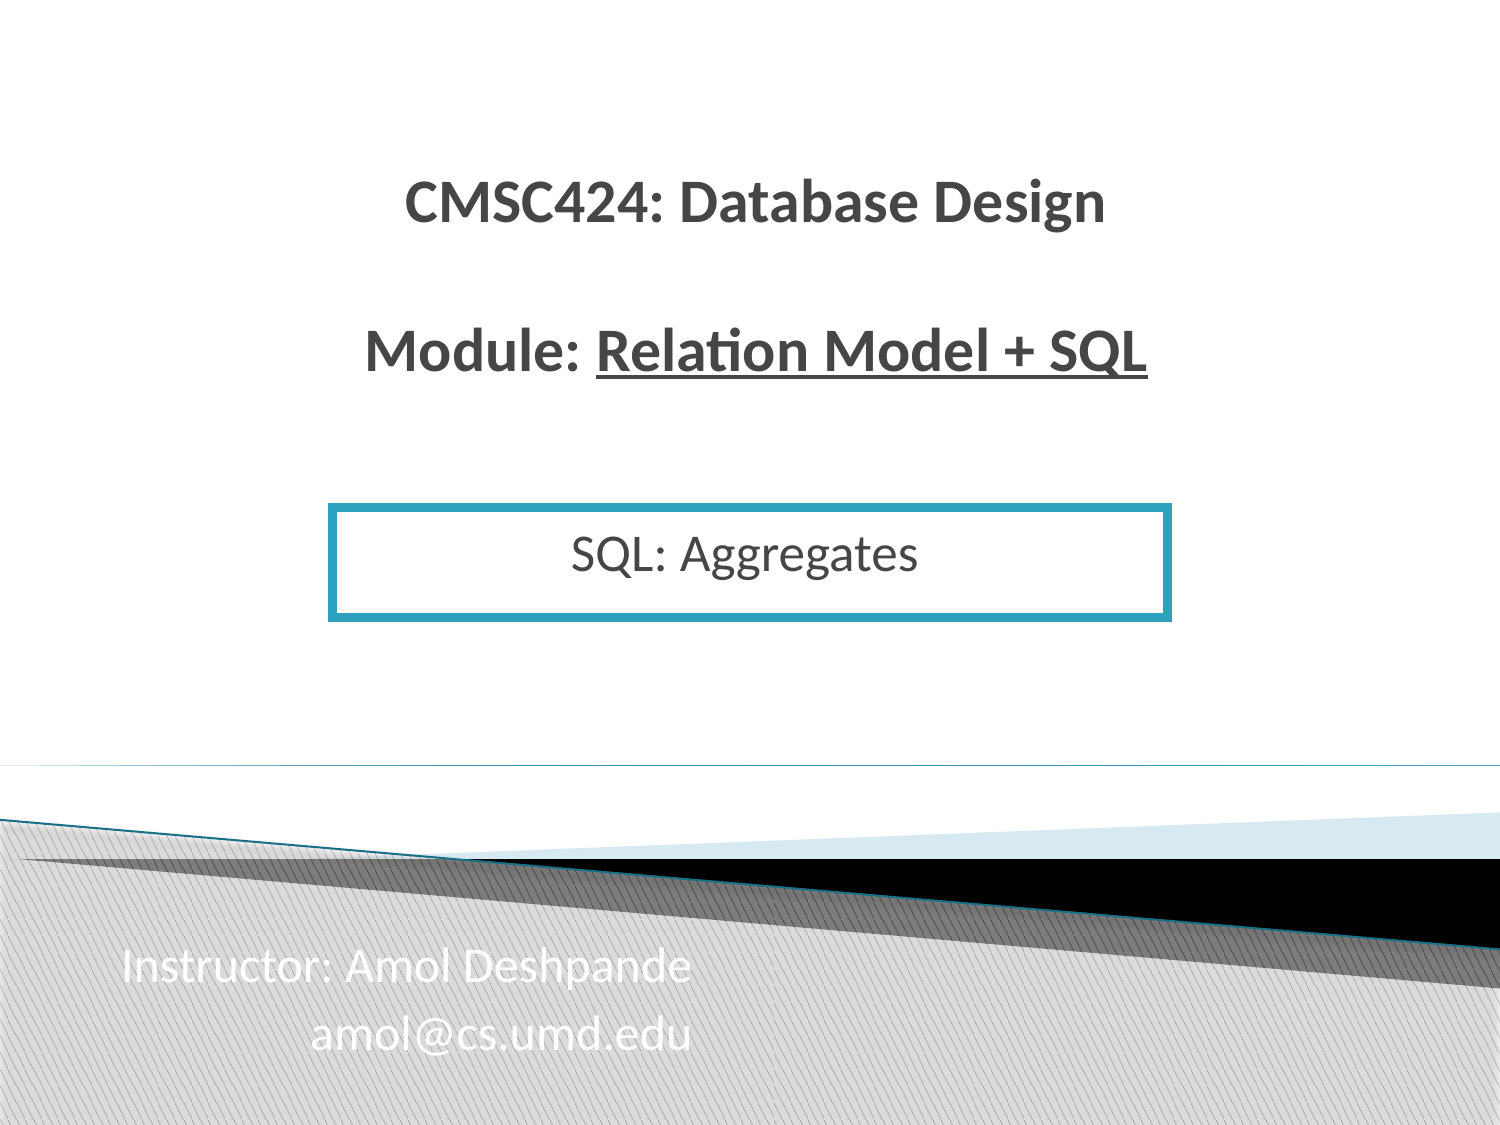

# CMSC424: Database Design Module: Relation Model + SQL
SQL: Aggregates
Instructor: Amol Deshpande
                   amol@cs.umd.edu